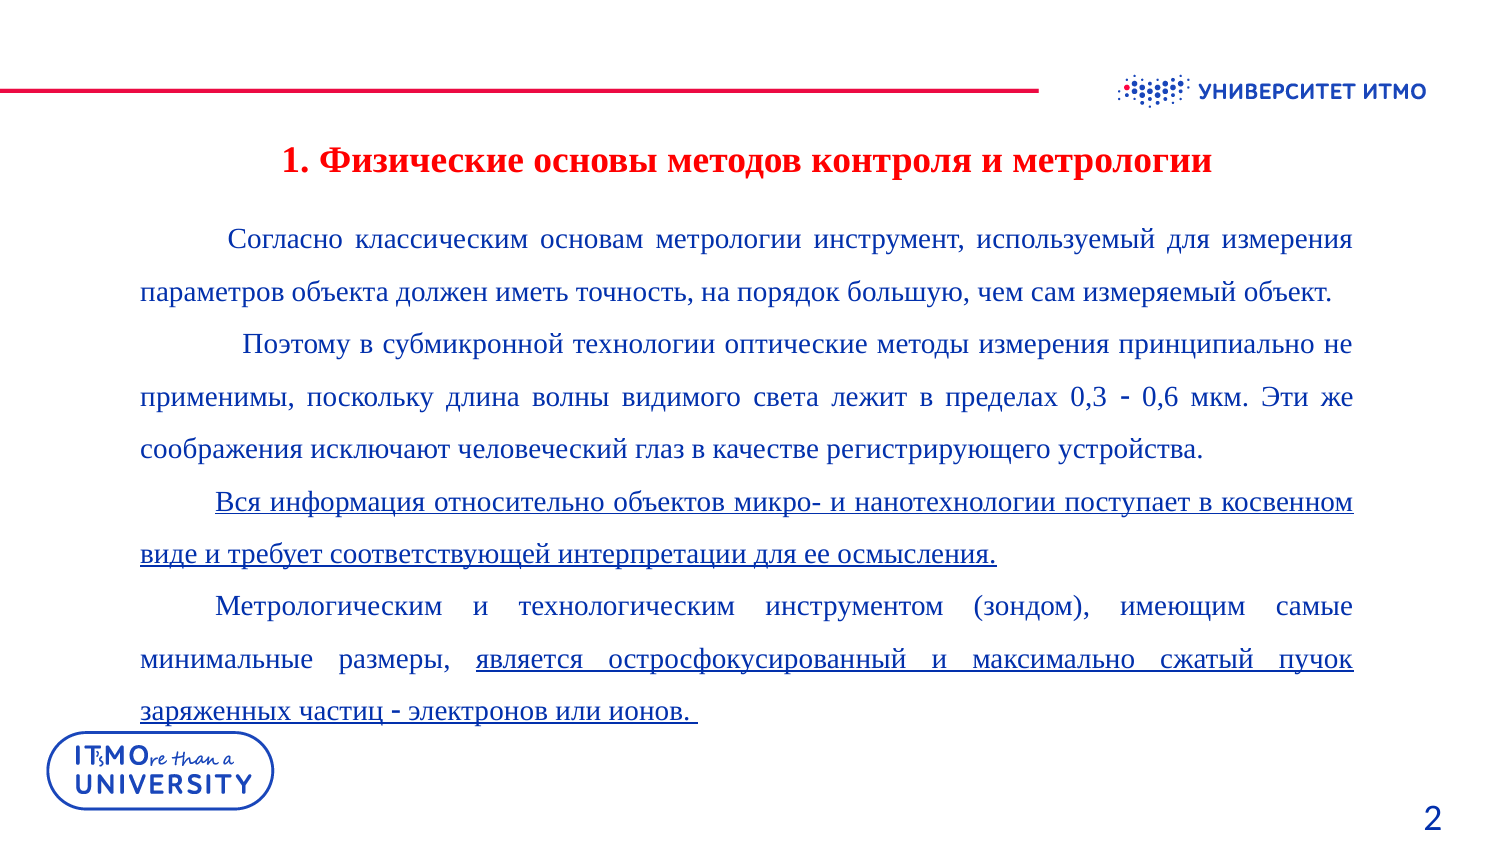

# 1. Физические основы методов контроля и метрологии
  Согласно классическим основам метрологии инструмент, используемый для измерения параметров объекта должен иметь точность, на порядок большую, чем сам измеряемый объект.
   Поэтому в субмикронной технологии оптические методы измерения принципиально не применимы, поскольку длина волны видимого света лежит в пределах 0,3 − 0,6 мкм. Эти же соображения исключают человеческий глаз в качестве регистрирующего устройства.
Вся информация относительно объектов микро- и нанотехнологии поступает в косвенном виде и требует соответствующей интерпретации для ее осмысления.
Метрологическим и технологическим инструментом (зондом), имеющим самые минимальные размеры, является остросфокусированный и максимально сжатый пучок заряженных частиц − электронов или ионов.
2